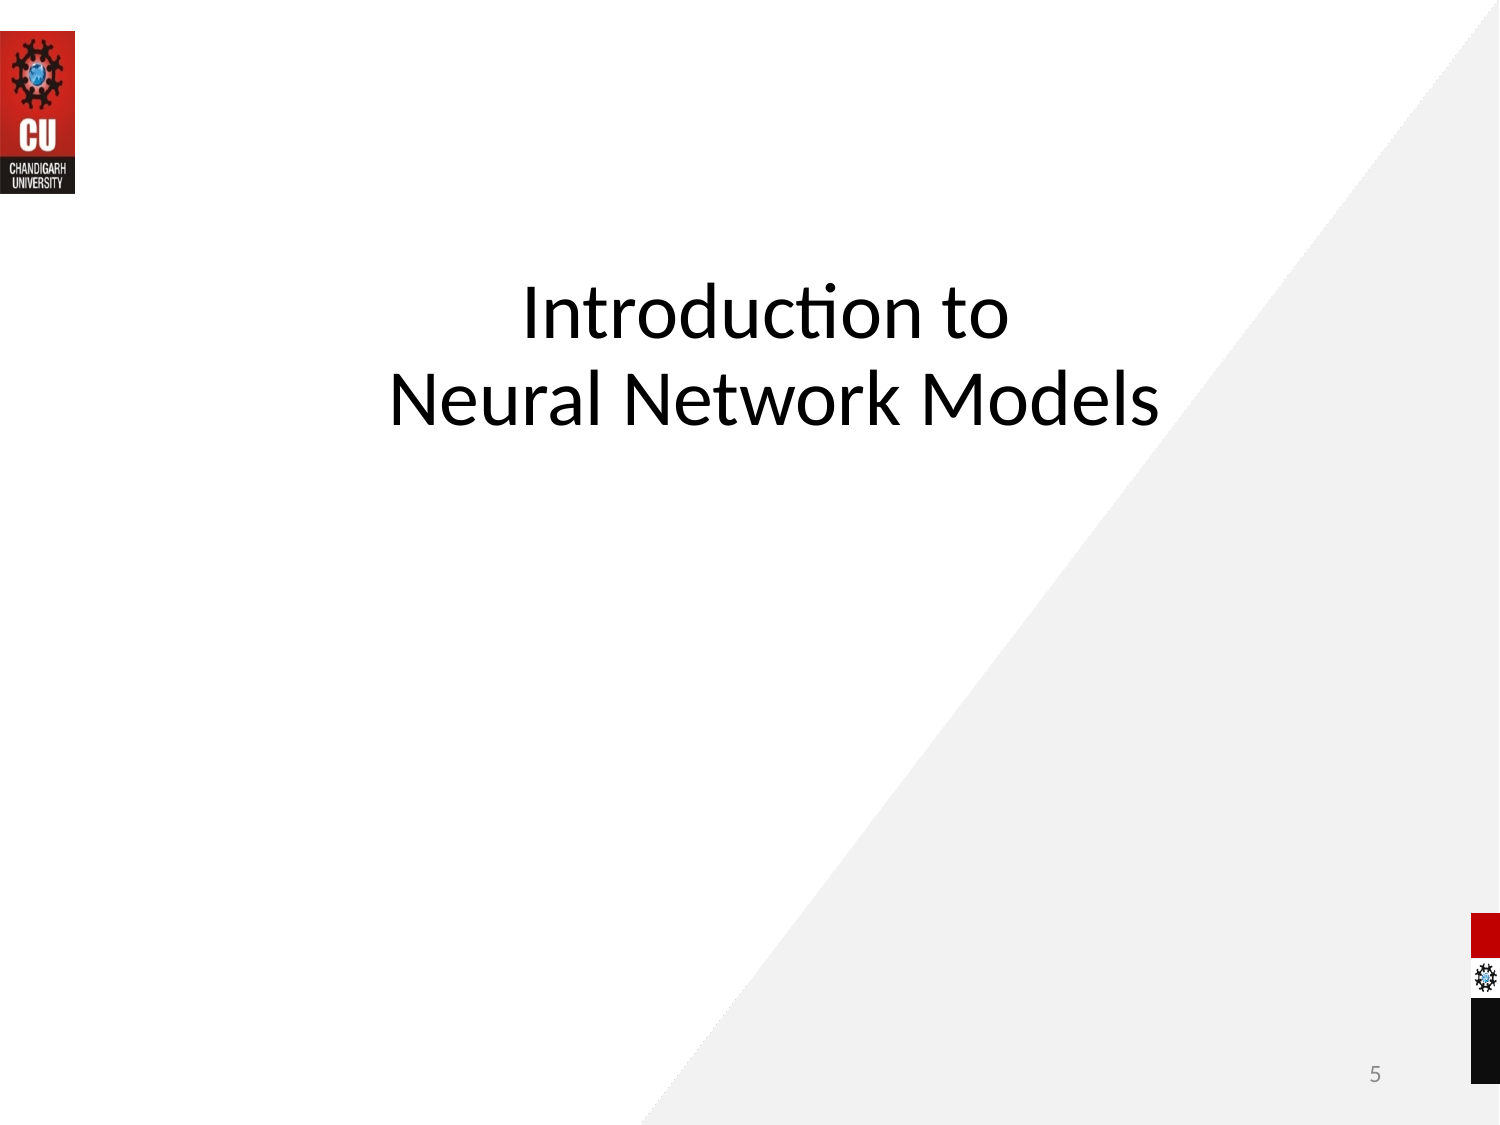

# Introduction to Neural Network Models
5